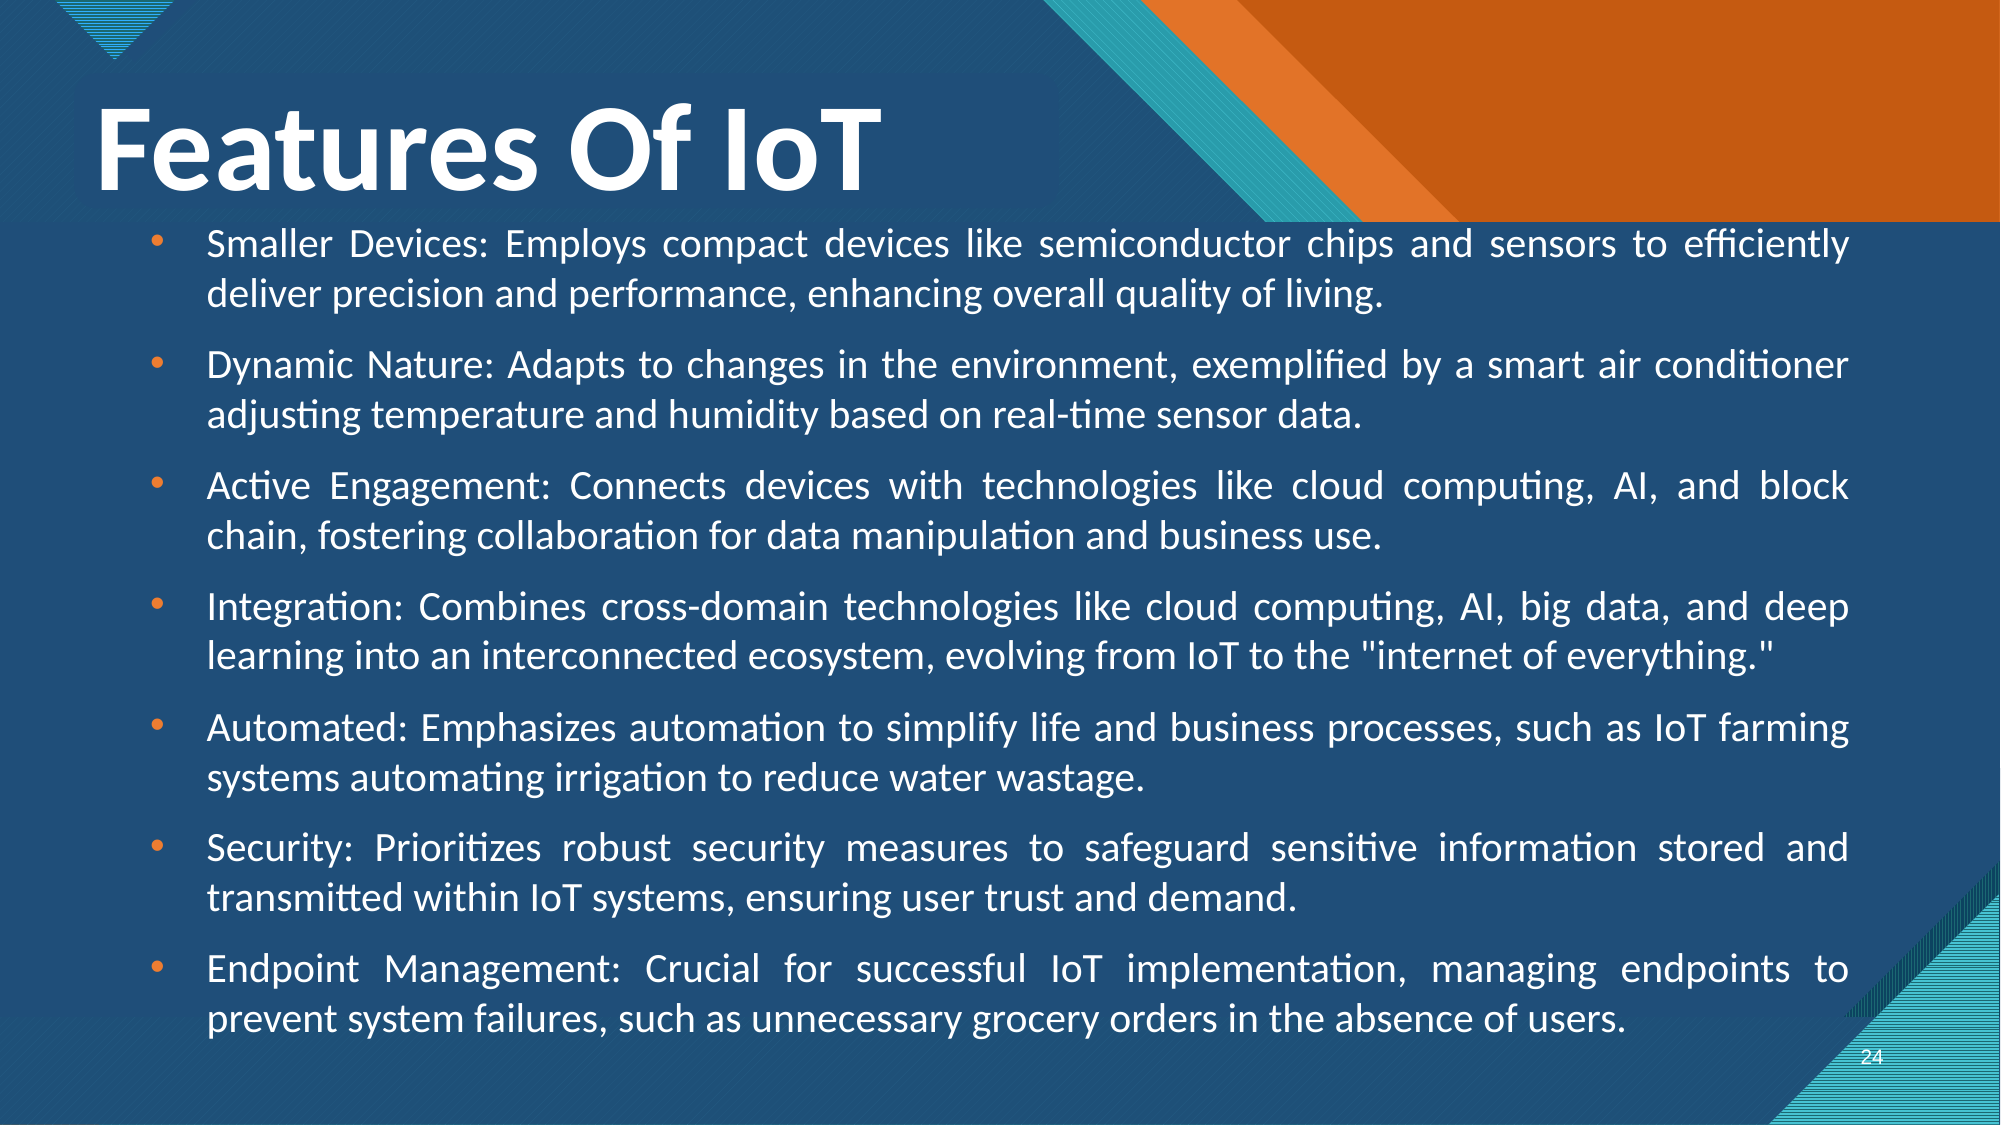

Features Of IoT
# Smaller Devices: Employs compact devices like semiconductor chips and sensors to efficiently deliver precision and performance, enhancing overall quality of living.
Dynamic Nature: Adapts to changes in the environment, exemplified by a smart air conditioner adjusting temperature and humidity based on real-time sensor data.
Active Engagement: Connects devices with technologies like cloud computing, AI, and block chain, fostering collaboration for data manipulation and business use.
Integration: Combines cross-domain technologies like cloud computing, AI, big data, and deep learning into an interconnected ecosystem, evolving from IoT to the "internet of everything."
Automated: Emphasizes automation to simplify life and business processes, such as IoT farming systems automating irrigation to reduce water wastage.
Security: Prioritizes robust security measures to safeguard sensitive information stored and transmitted within IoT systems, ensuring user trust and demand.
Endpoint Management: Crucial for successful IoT implementation, managing endpoints to prevent system failures, such as unnecessary grocery orders in the absence of users.